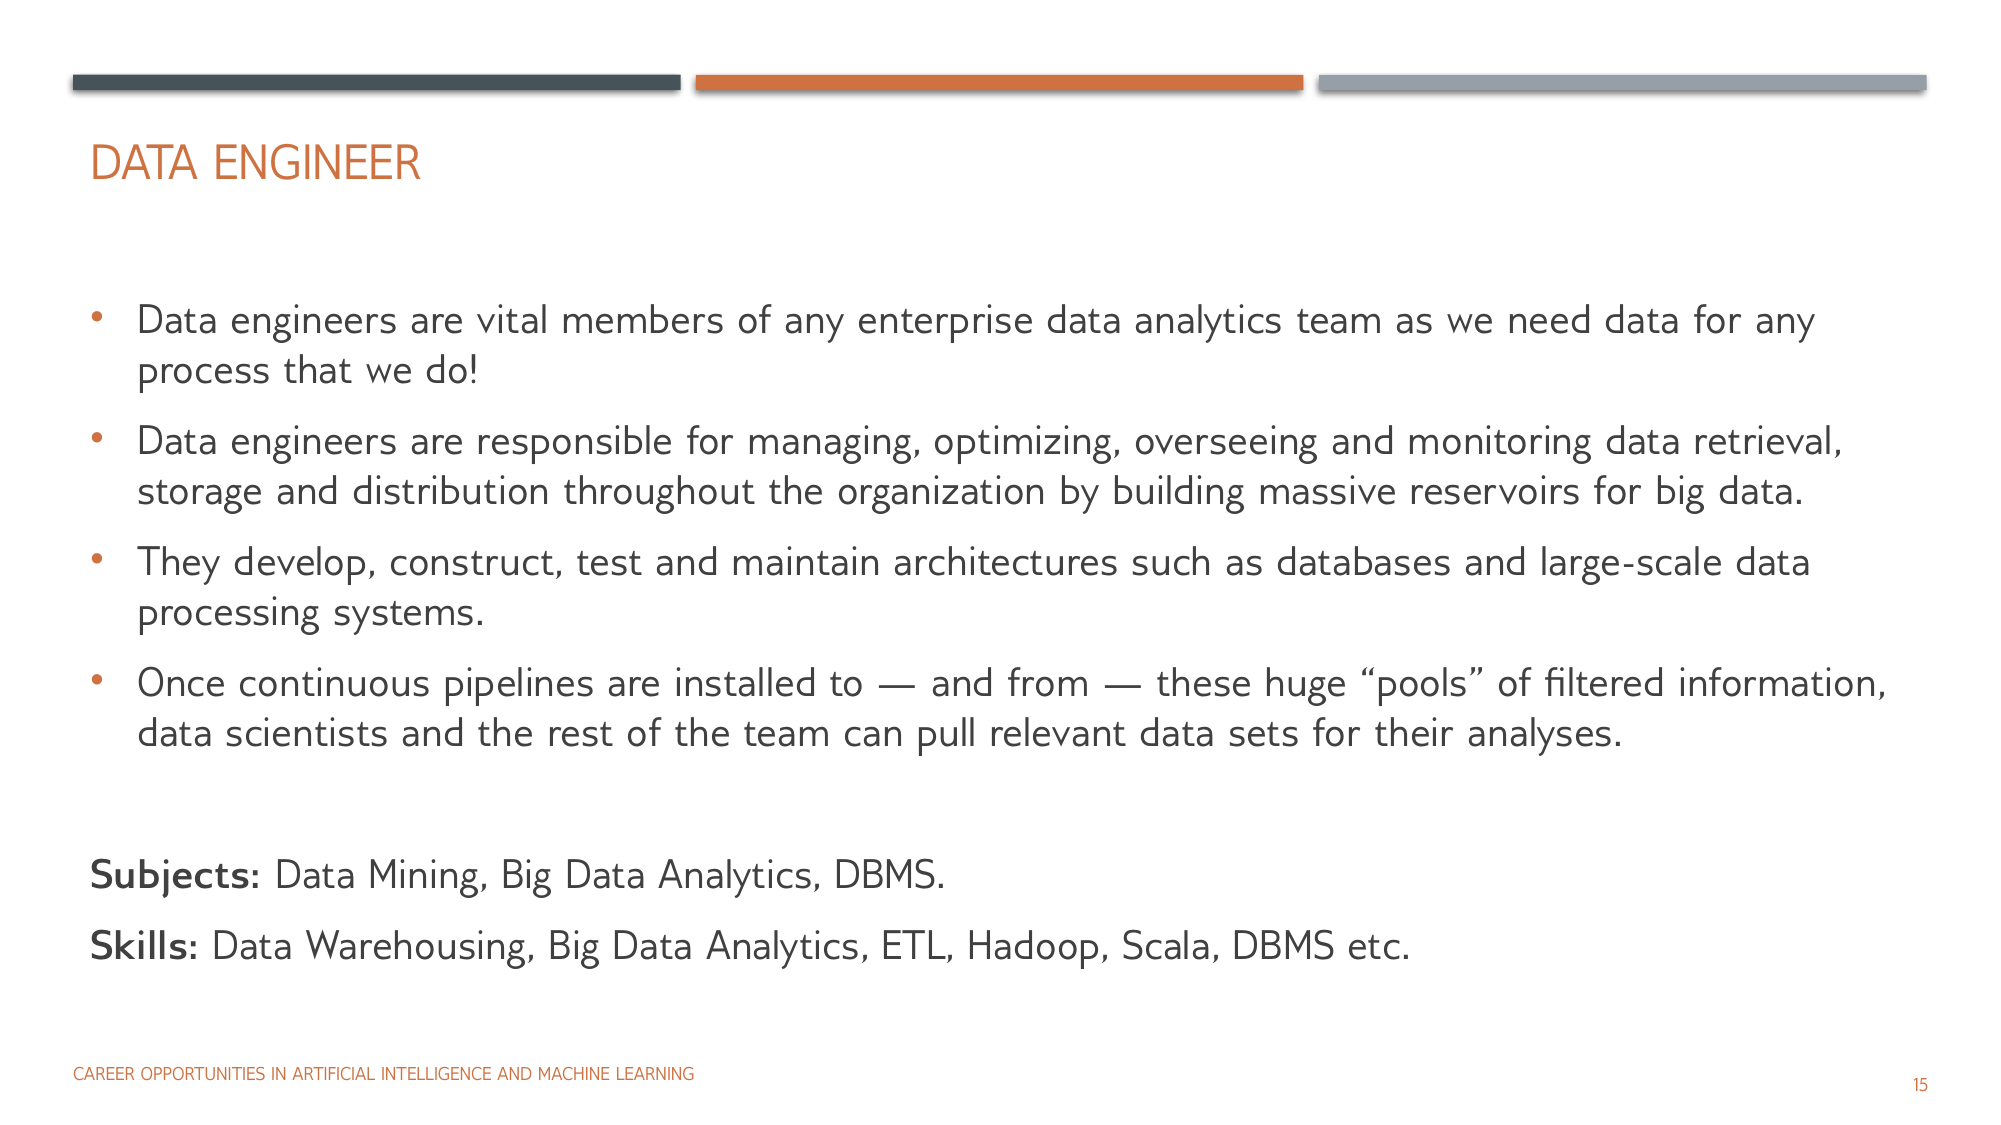

# Data engineer
Data engineers are vital members of any enterprise data analytics team as we need data for any process that we do!
Data engineers are responsible for managing, optimizing, overseeing and monitoring data retrieval, storage and distribution throughout the organization by building massive reservoirs for big data.
They develop, construct, test and maintain architectures such as databases and large-scale data processing systems.
Once continuous pipelines are installed to — and from — these huge “pools” of filtered information, data scientists and the rest of the team can pull relevant data sets for their analyses.

Subjects: Data Mining, Big Data Analytics, DBMS.
Skills: Data Warehousing, Big Data Analytics, ETL, Hadoop, Scala, DBMS etc.
CAREER OPPORTUNITIES IN ARTIFICIAL INTELLIGENCE AND MACHINE LEARNING

15